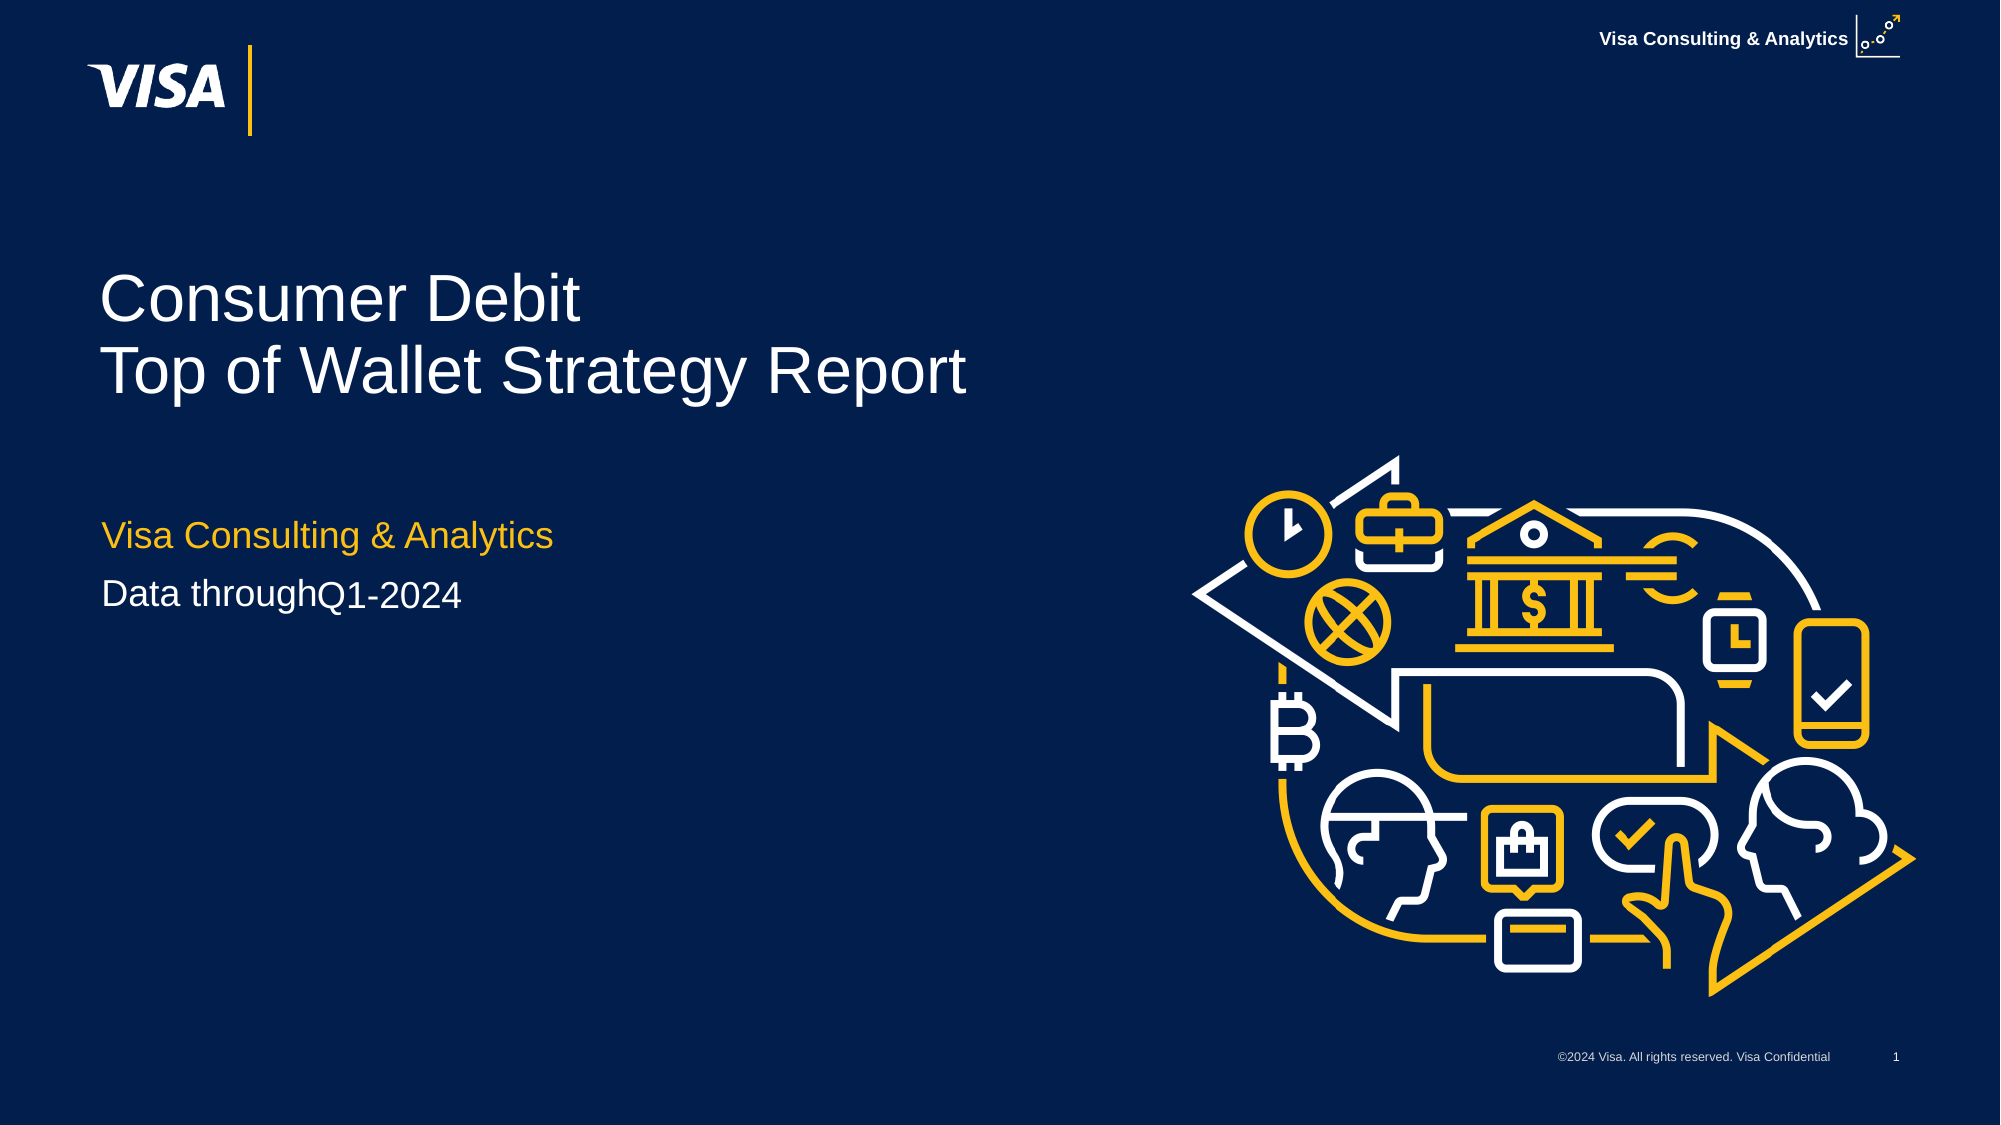

# Consumer Debit Top of Wallet Strategy Report
Visa Consulting & Analytics
Data through

Q1-2024